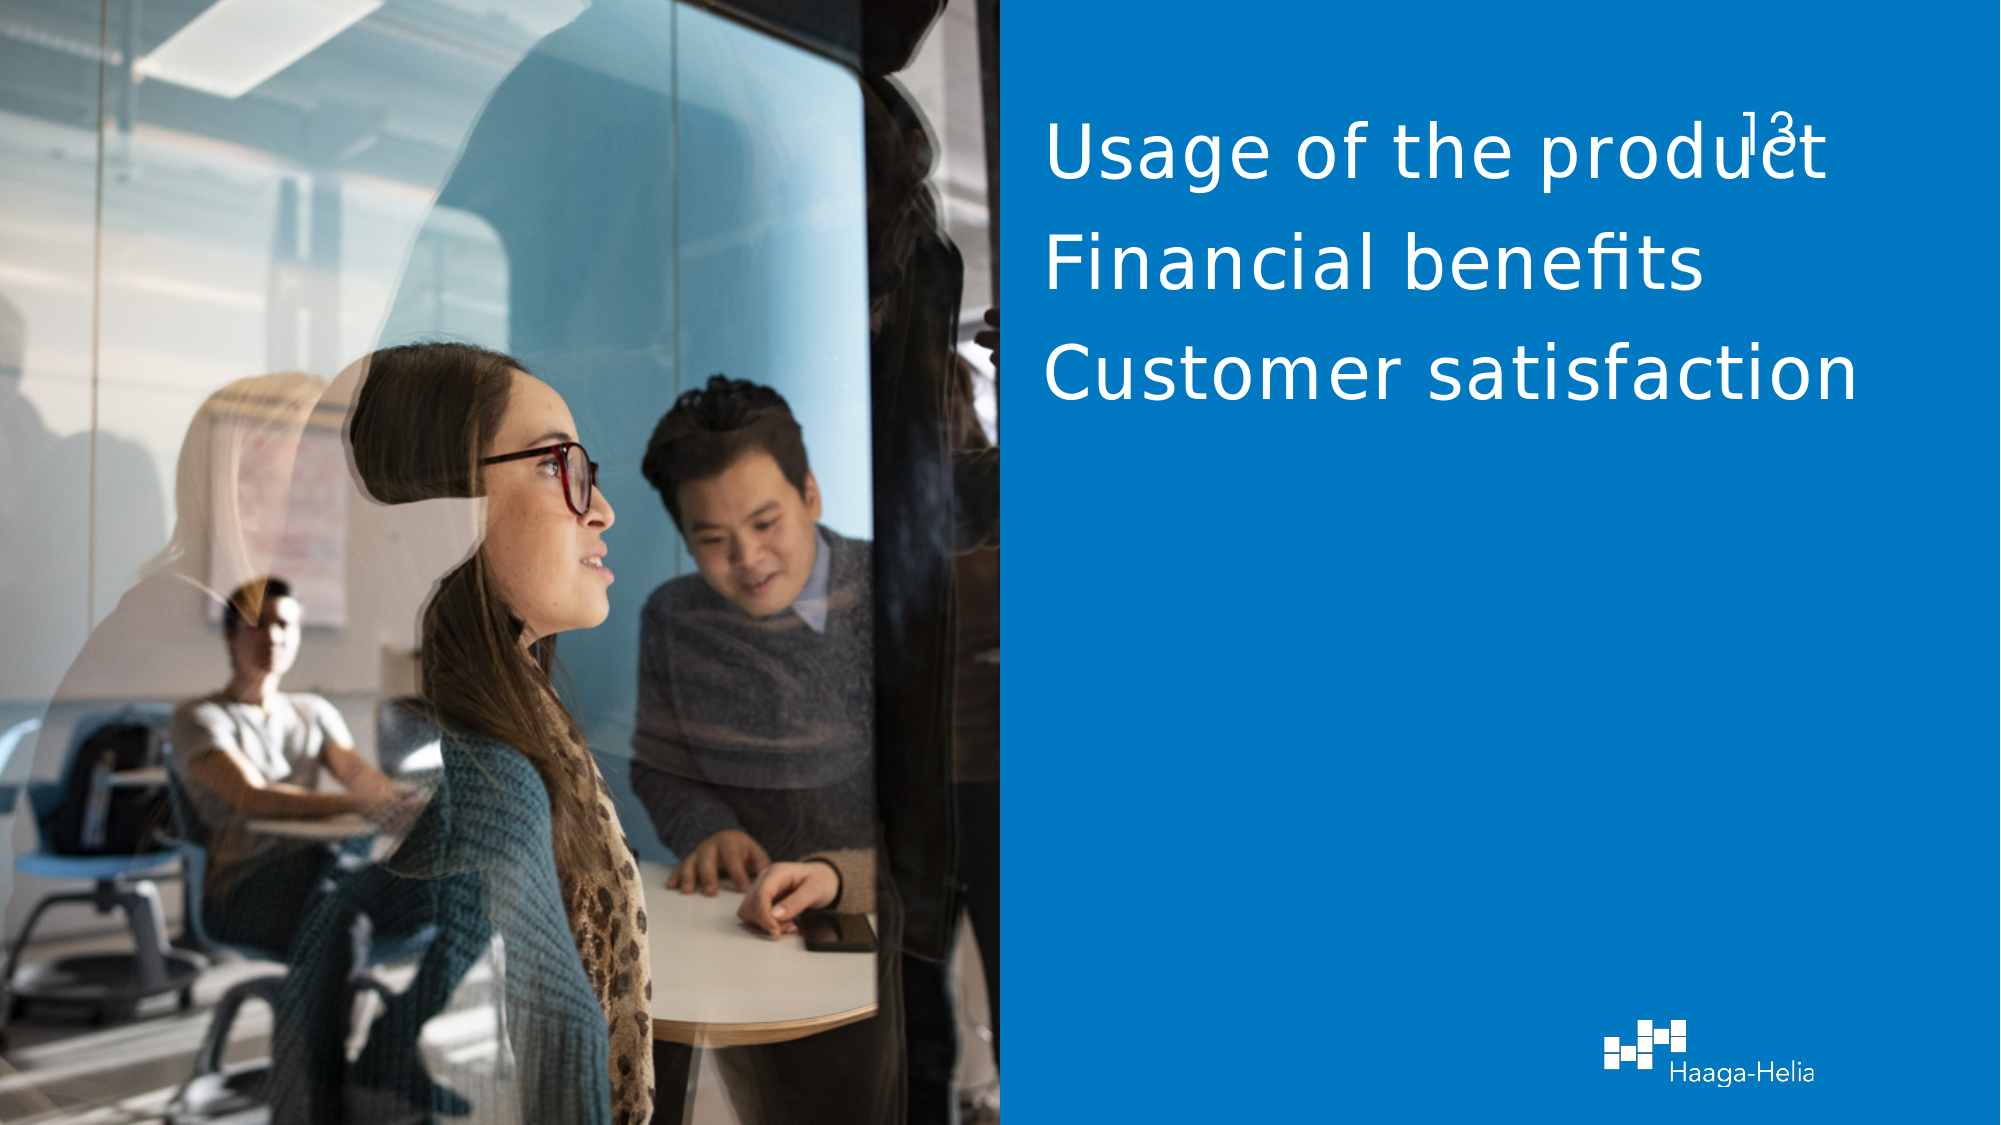

13
Usage of the product
Financial benefits
Customer satisfaction